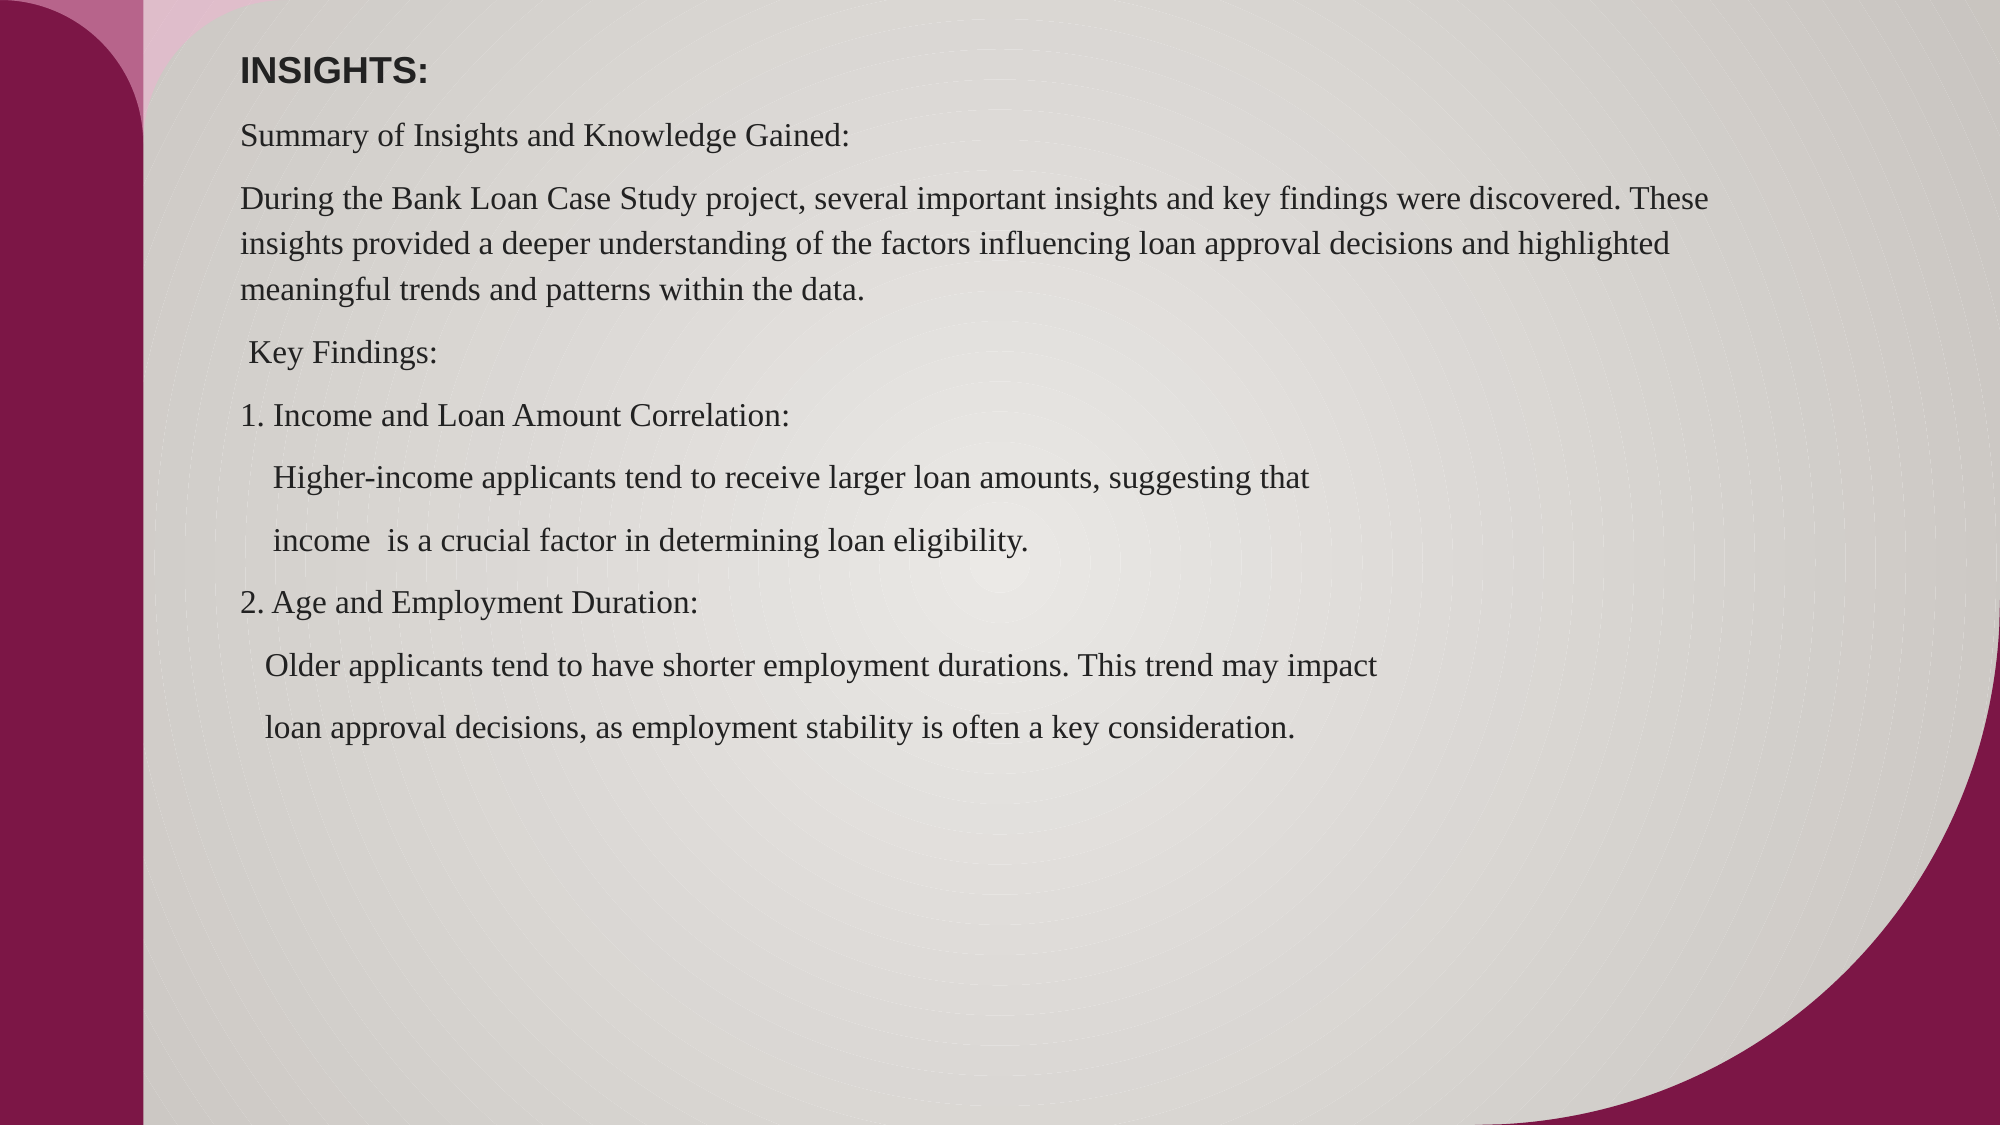

INSIGHTS:
Summary of Insights and Knowledge Gained:
During the Bank Loan Case Study project, several important insights and key findings were discovered. These insights provided a deeper understanding of the factors influencing loan approval decisions and highlighted meaningful trends and patterns within the data.
 Key Findings:
1. Income and Loan Amount Correlation:
    Higher-income applicants tend to receive larger loan amounts, suggesting that
    income  is a crucial factor in determining loan eligibility.
2. Age and Employment Duration:
   Older applicants tend to have shorter employment durations. This trend may impact
   loan approval decisions, as employment stability is often a key consideration.